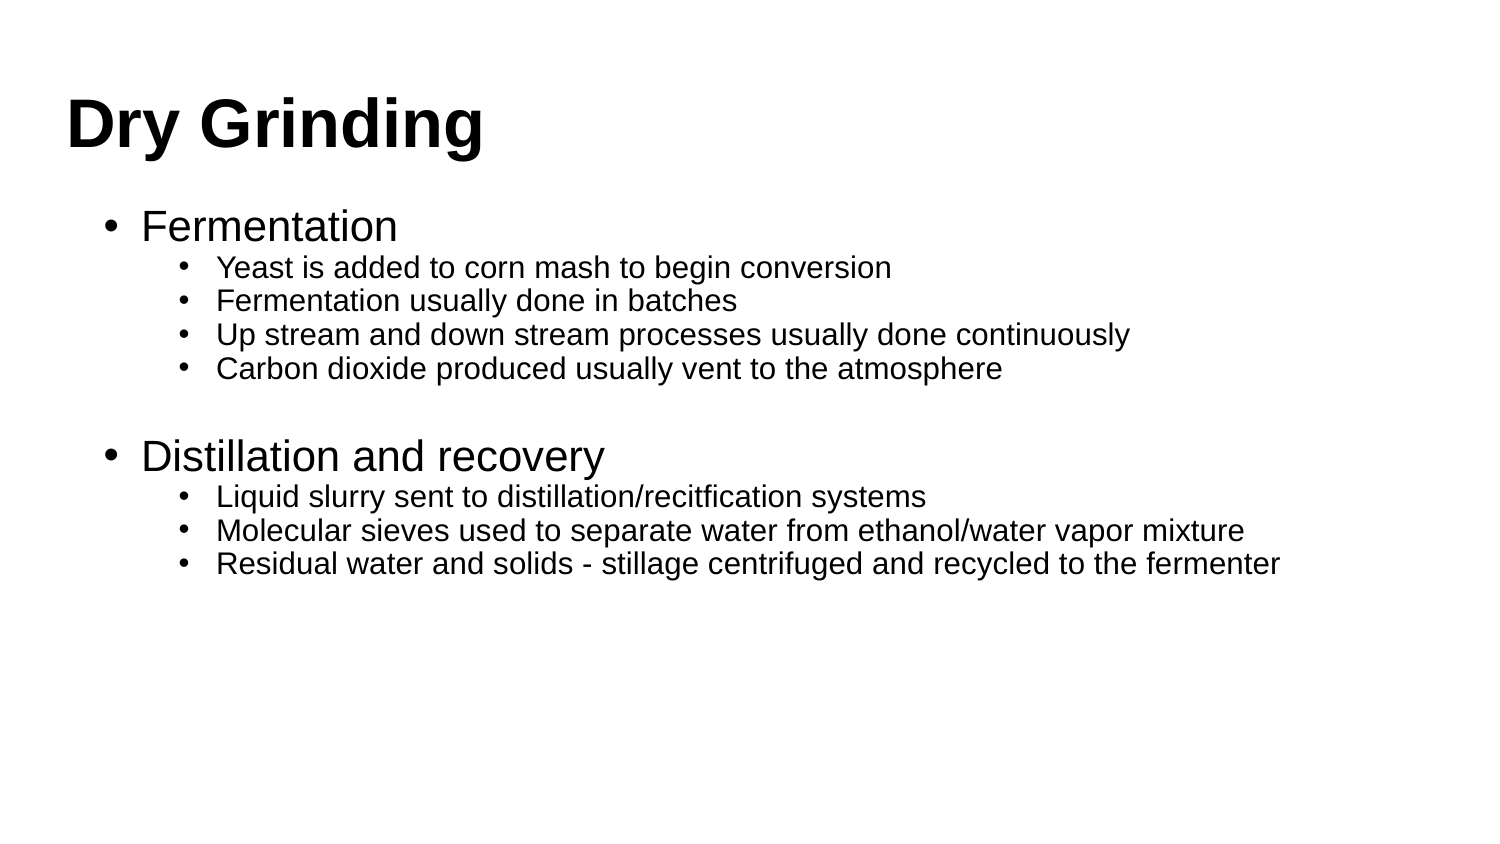

# Dry Grinding
Fermentation
Yeast is added to corn mash to begin conversion
Fermentation usually done in batches
Up stream and down stream processes usually done continuously
Carbon dioxide produced usually vent to the atmosphere

Distillation and recovery
Liquid slurry sent to distillation/recitfication systems
Molecular sieves used to separate water from ethanol/water vapor mixture
Residual water and solids - stillage centrifuged and recycled to the fermenter